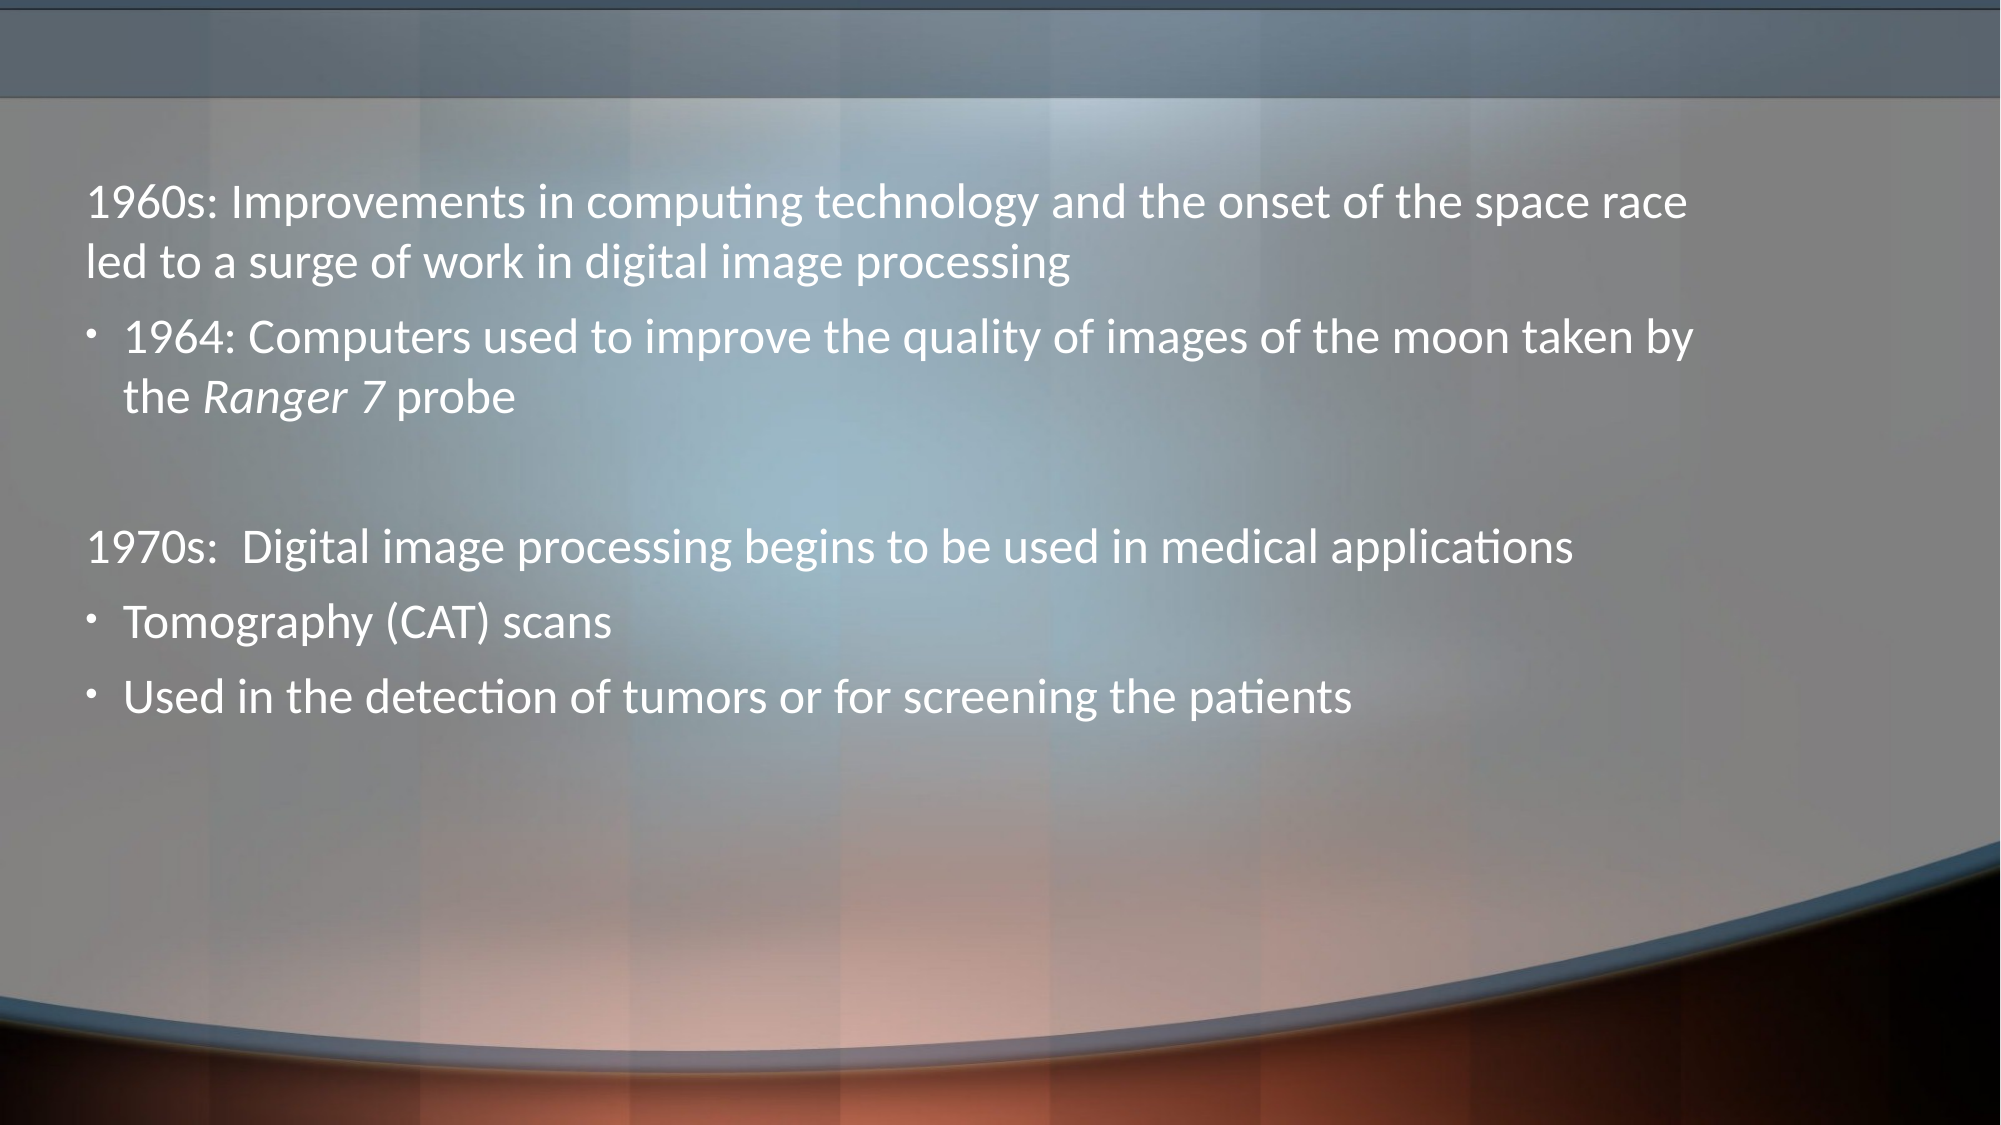

1960s: Improvements in computing technology and the onset of the space race led to a surge of work in digital image processing
1964: Computers used to improve the quality of images of the moon taken by the Ranger 7 probe

1970s:  Digital image processing begins to be used in medical applications
Tomography (CAT) scans
Used in the detection of tumors or for screening the patients